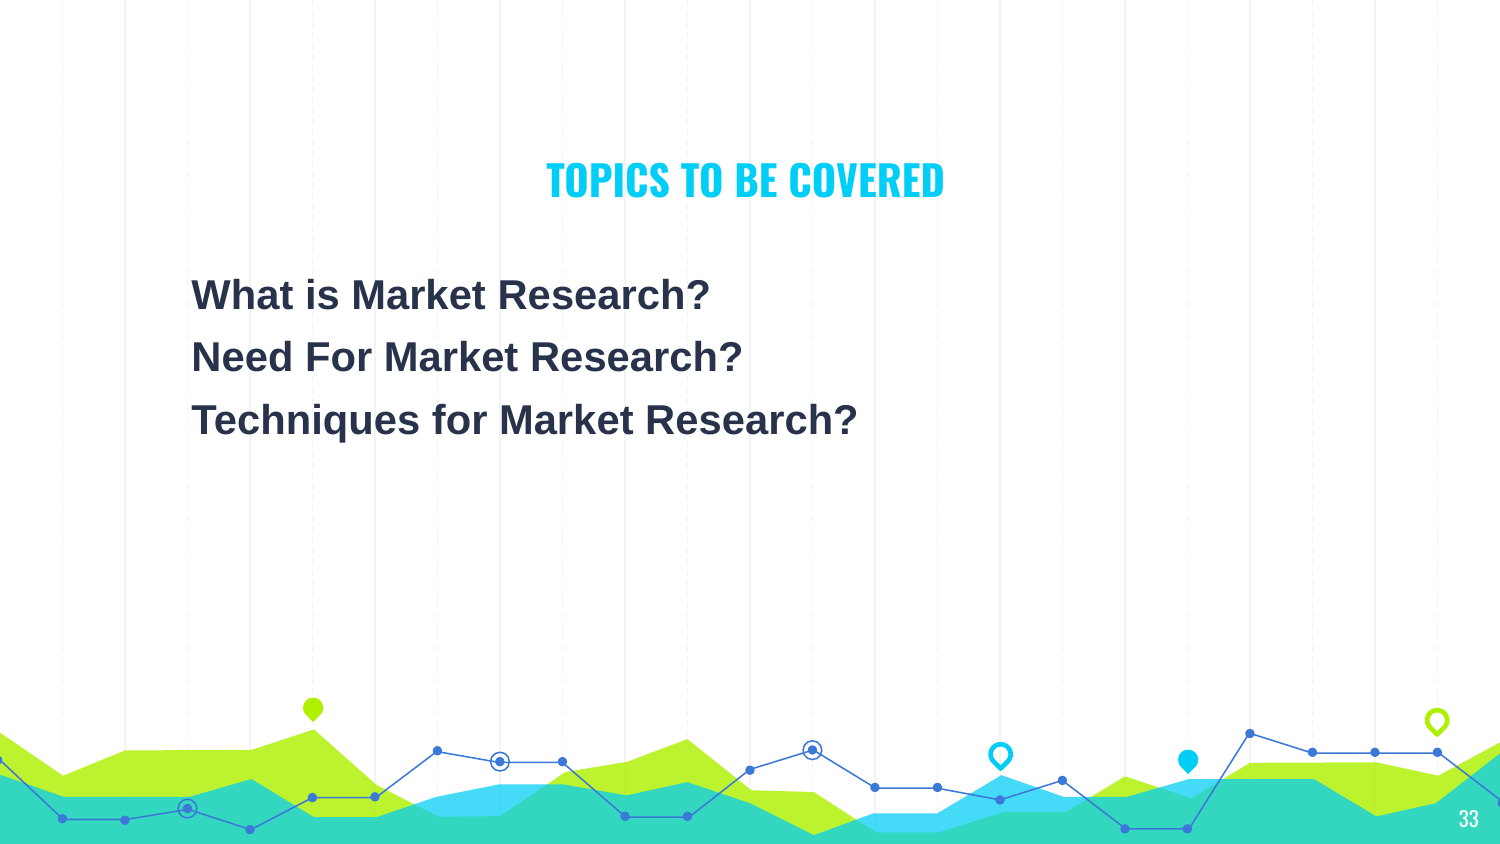

# TOPICS TO BE COVERED
What is Market Research?
Need For Market Research?
Techniques for Market Research?
33